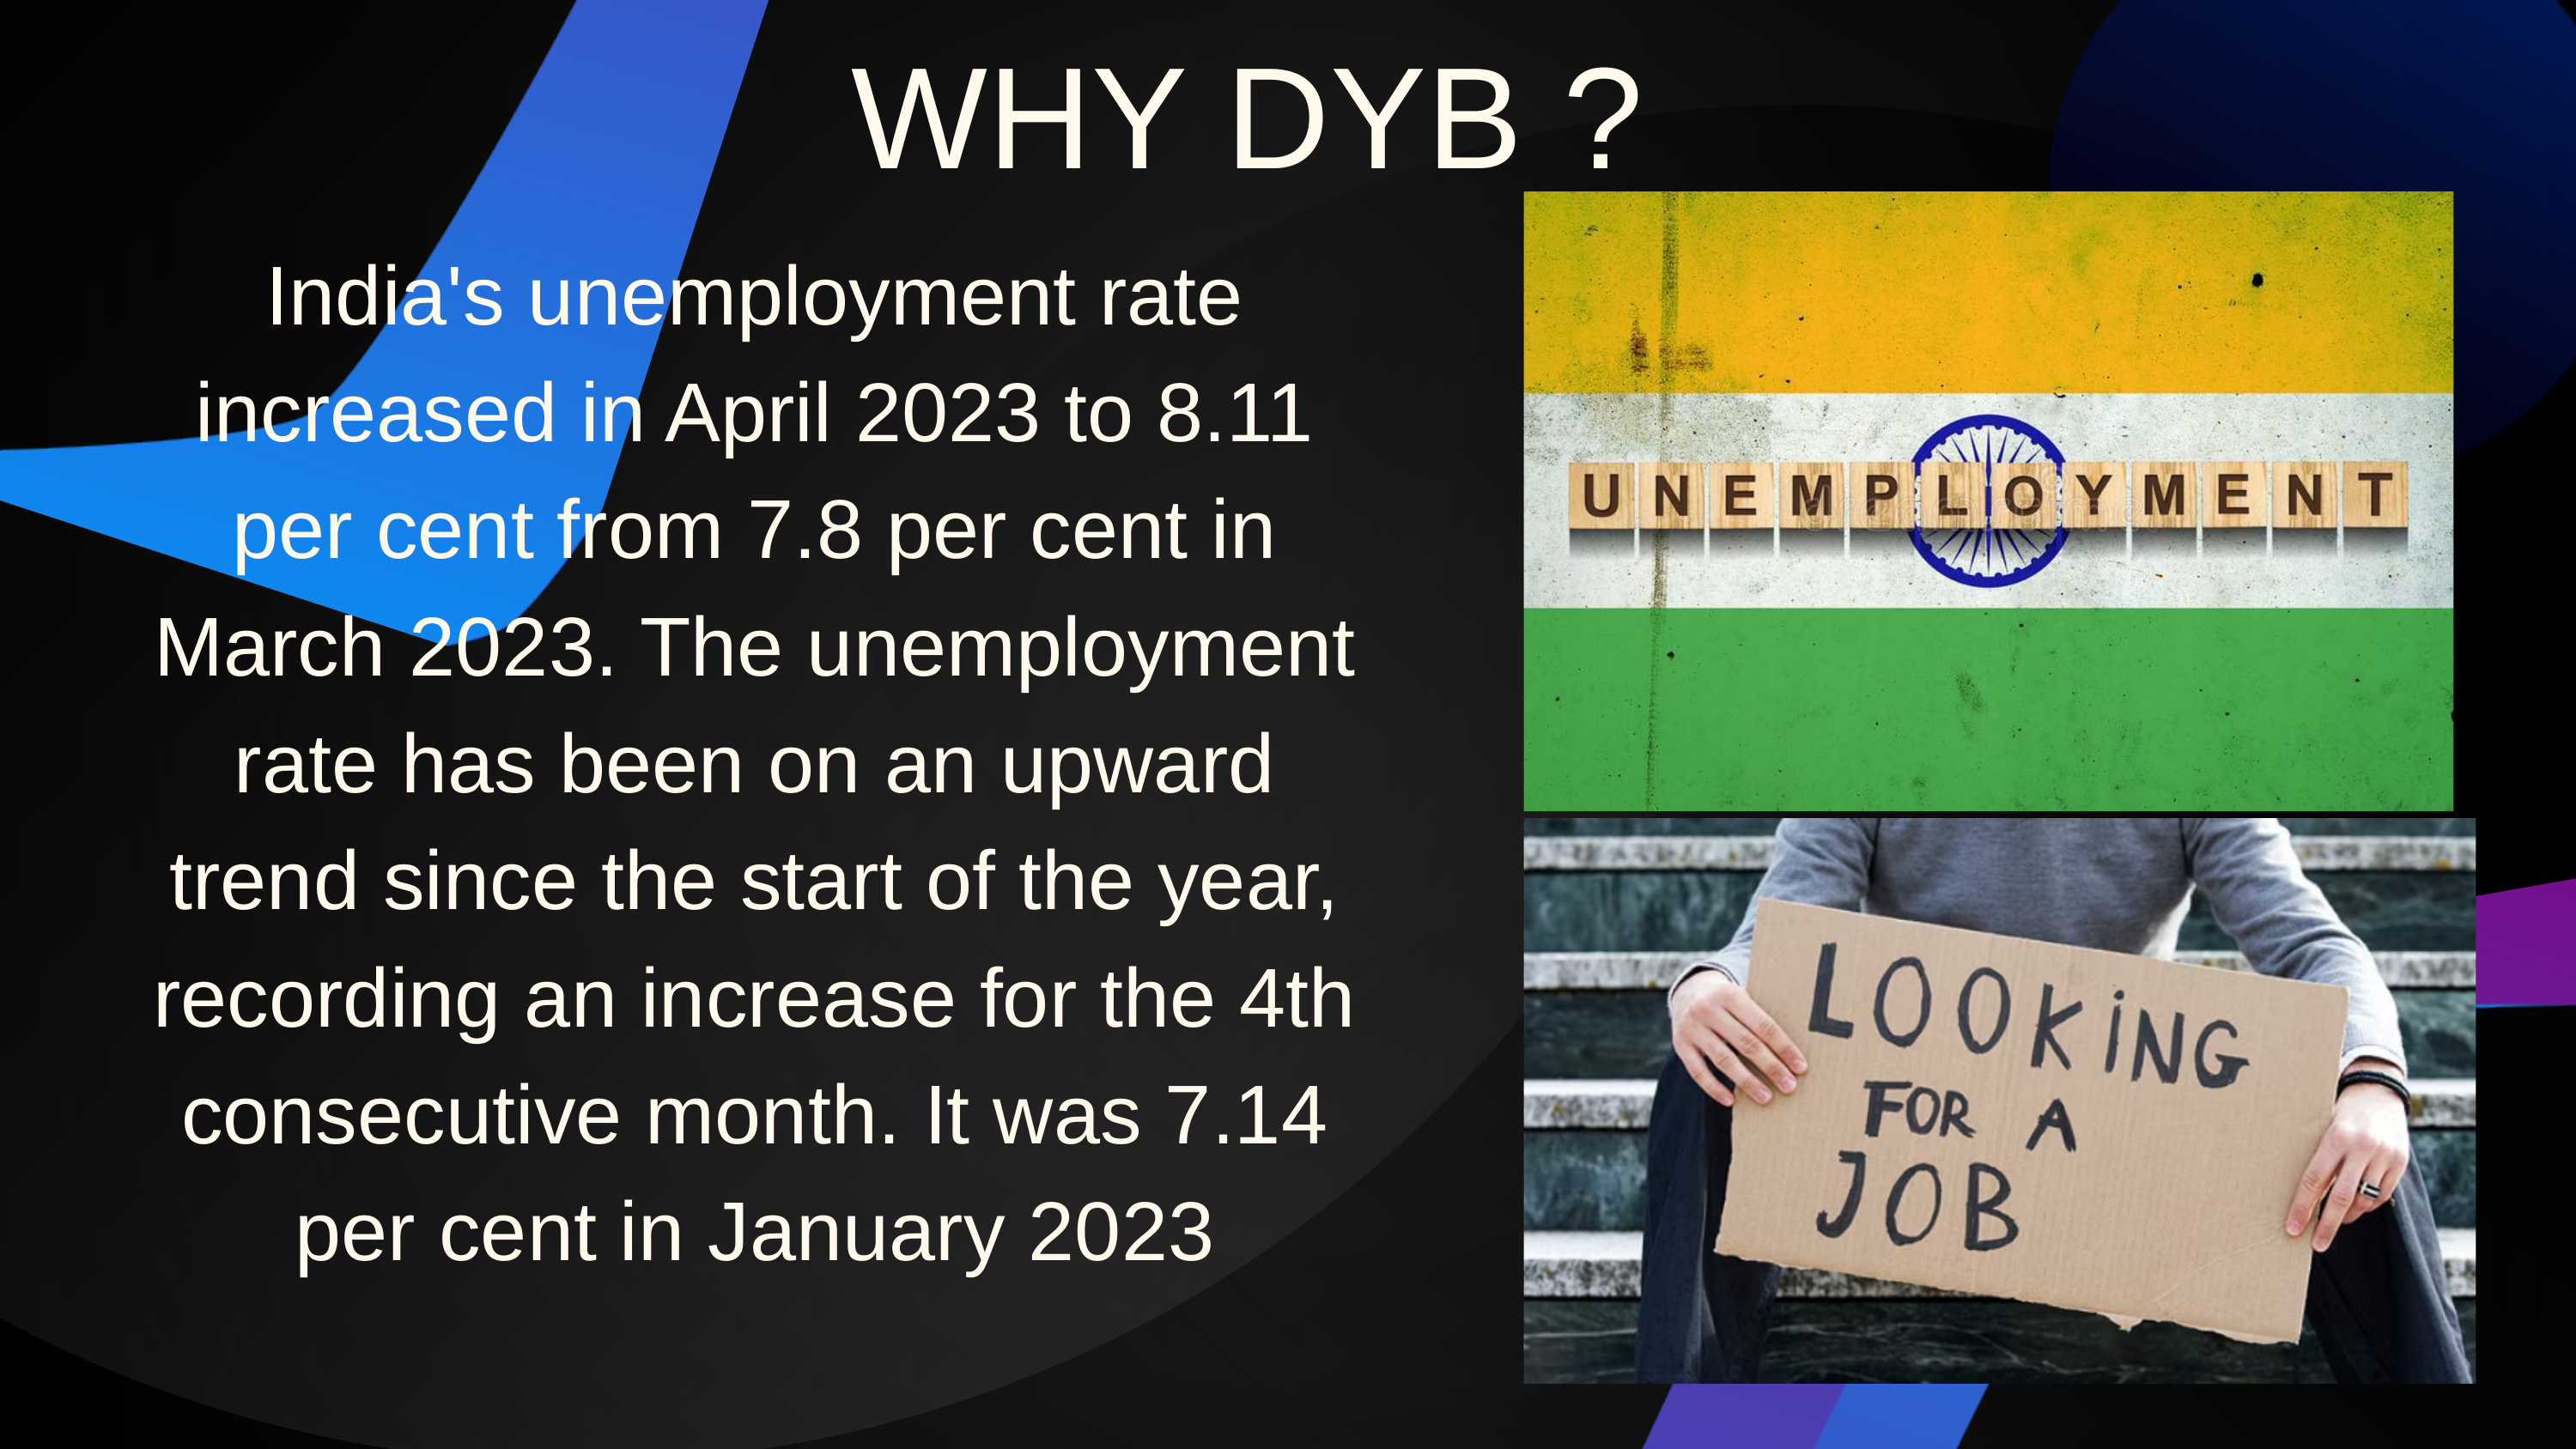

WHY DYB ?

India's unemployment rate increased in April 2023 to 8.11 per cent from 7.8 per cent in March 2023. The unemployment rate has been on an upward trend since the start of the year, recording an increase for the 4th consecutive month. It was 7.14 per cent in January 2023